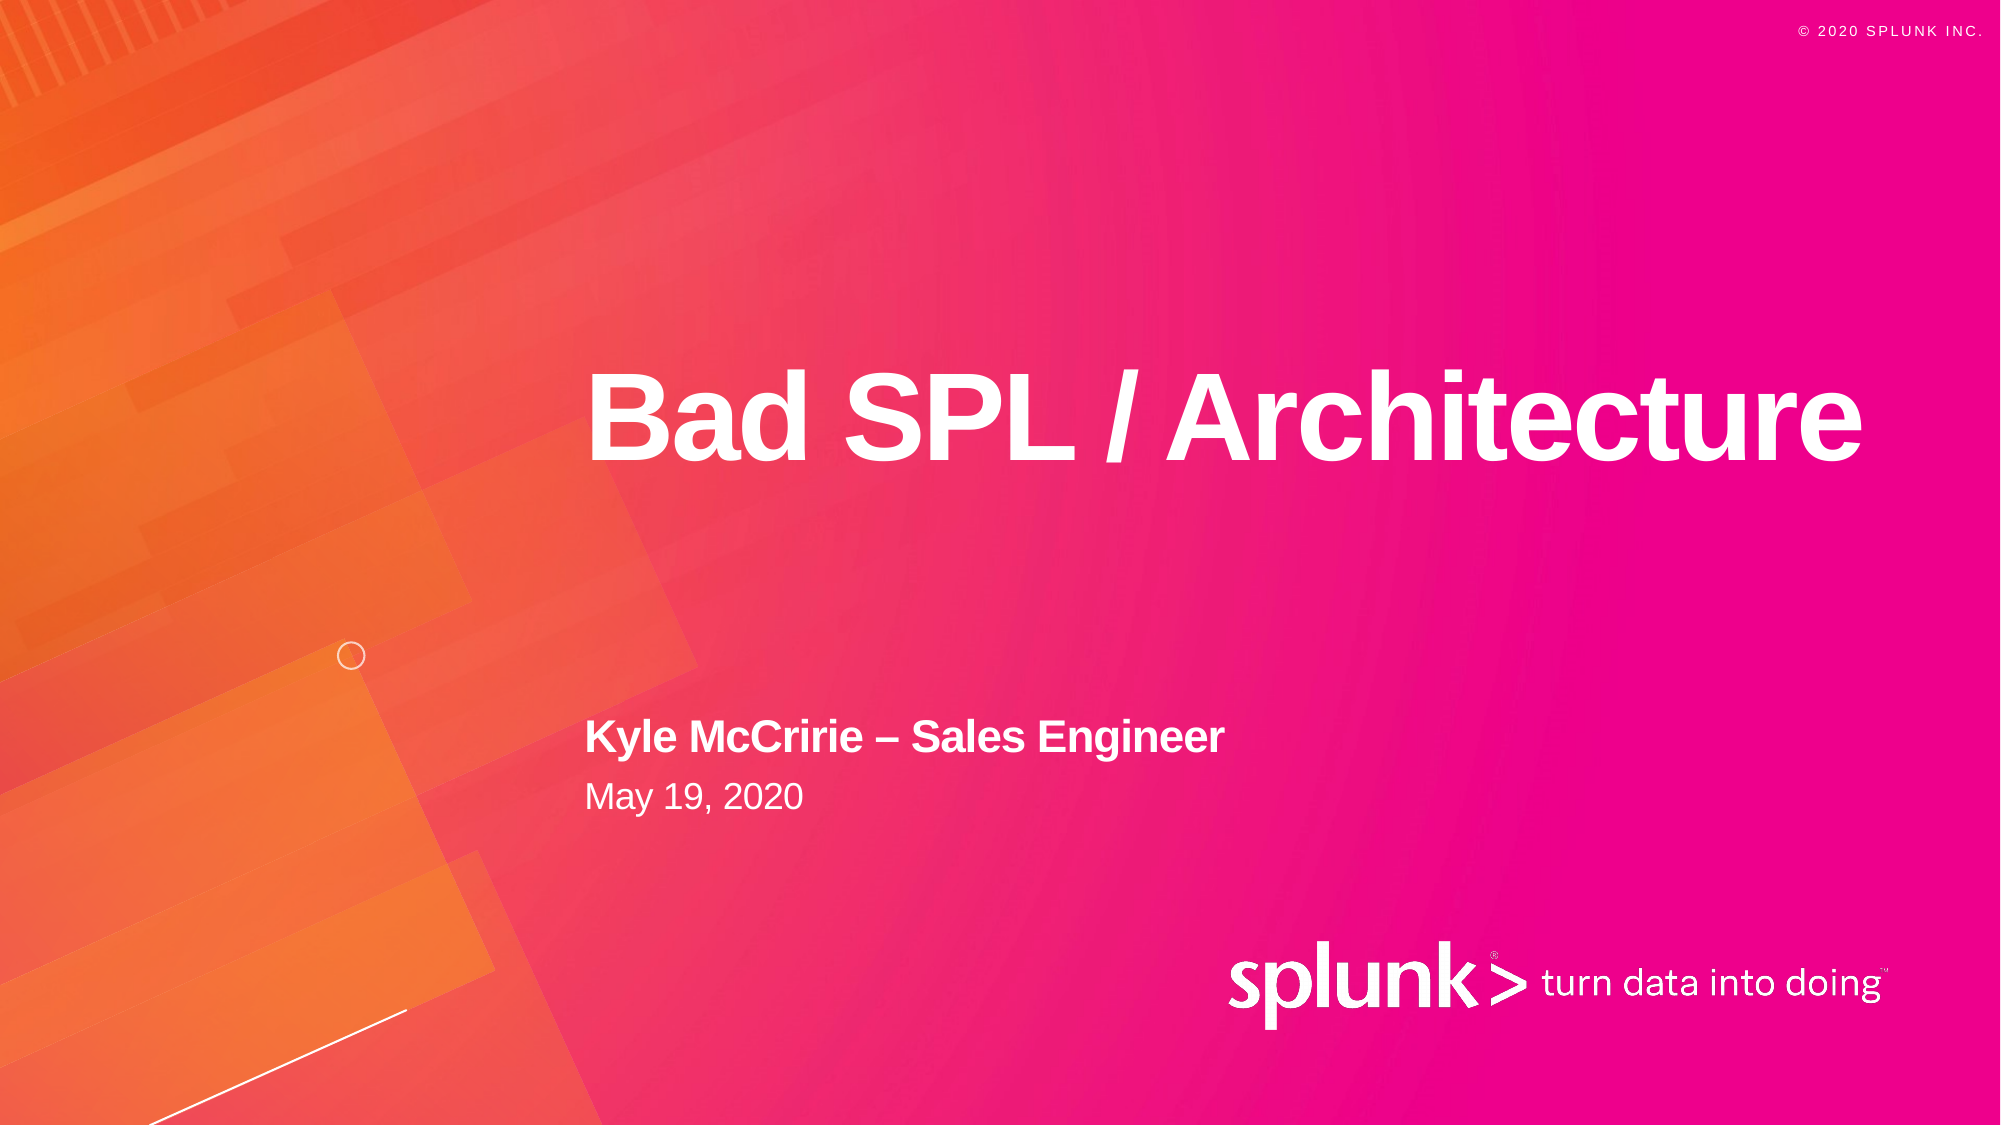

# Bad SPL / Architecture

Kyle McCririe – Sales Engineer
May 19, 2020